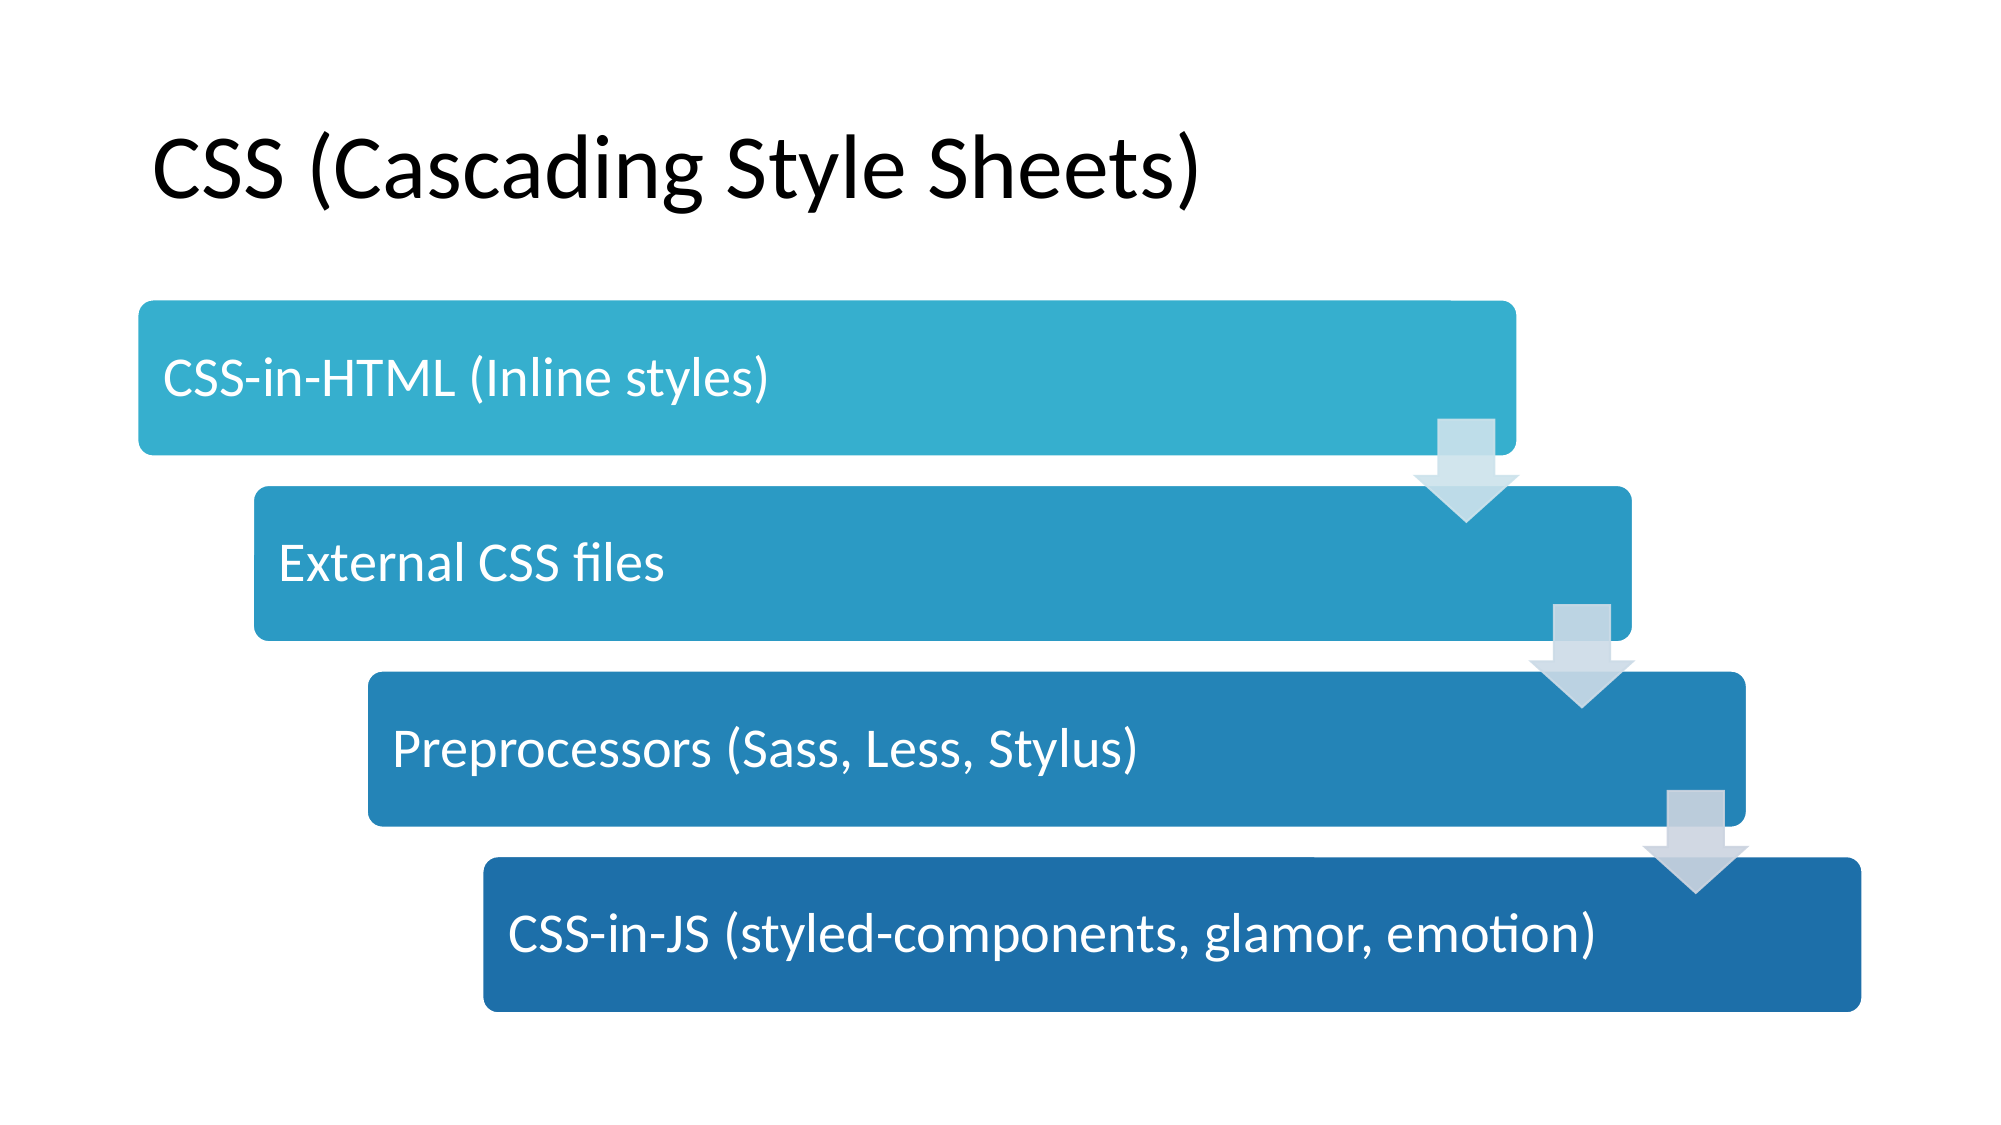

# CSS (Cascading Style Sheets)
CSS-in-HTML (Inline styles)
External CSS files
Preprocessors (Sass, Less, Stylus)
CSS-in-JS (styled-components, glamor, emotion)